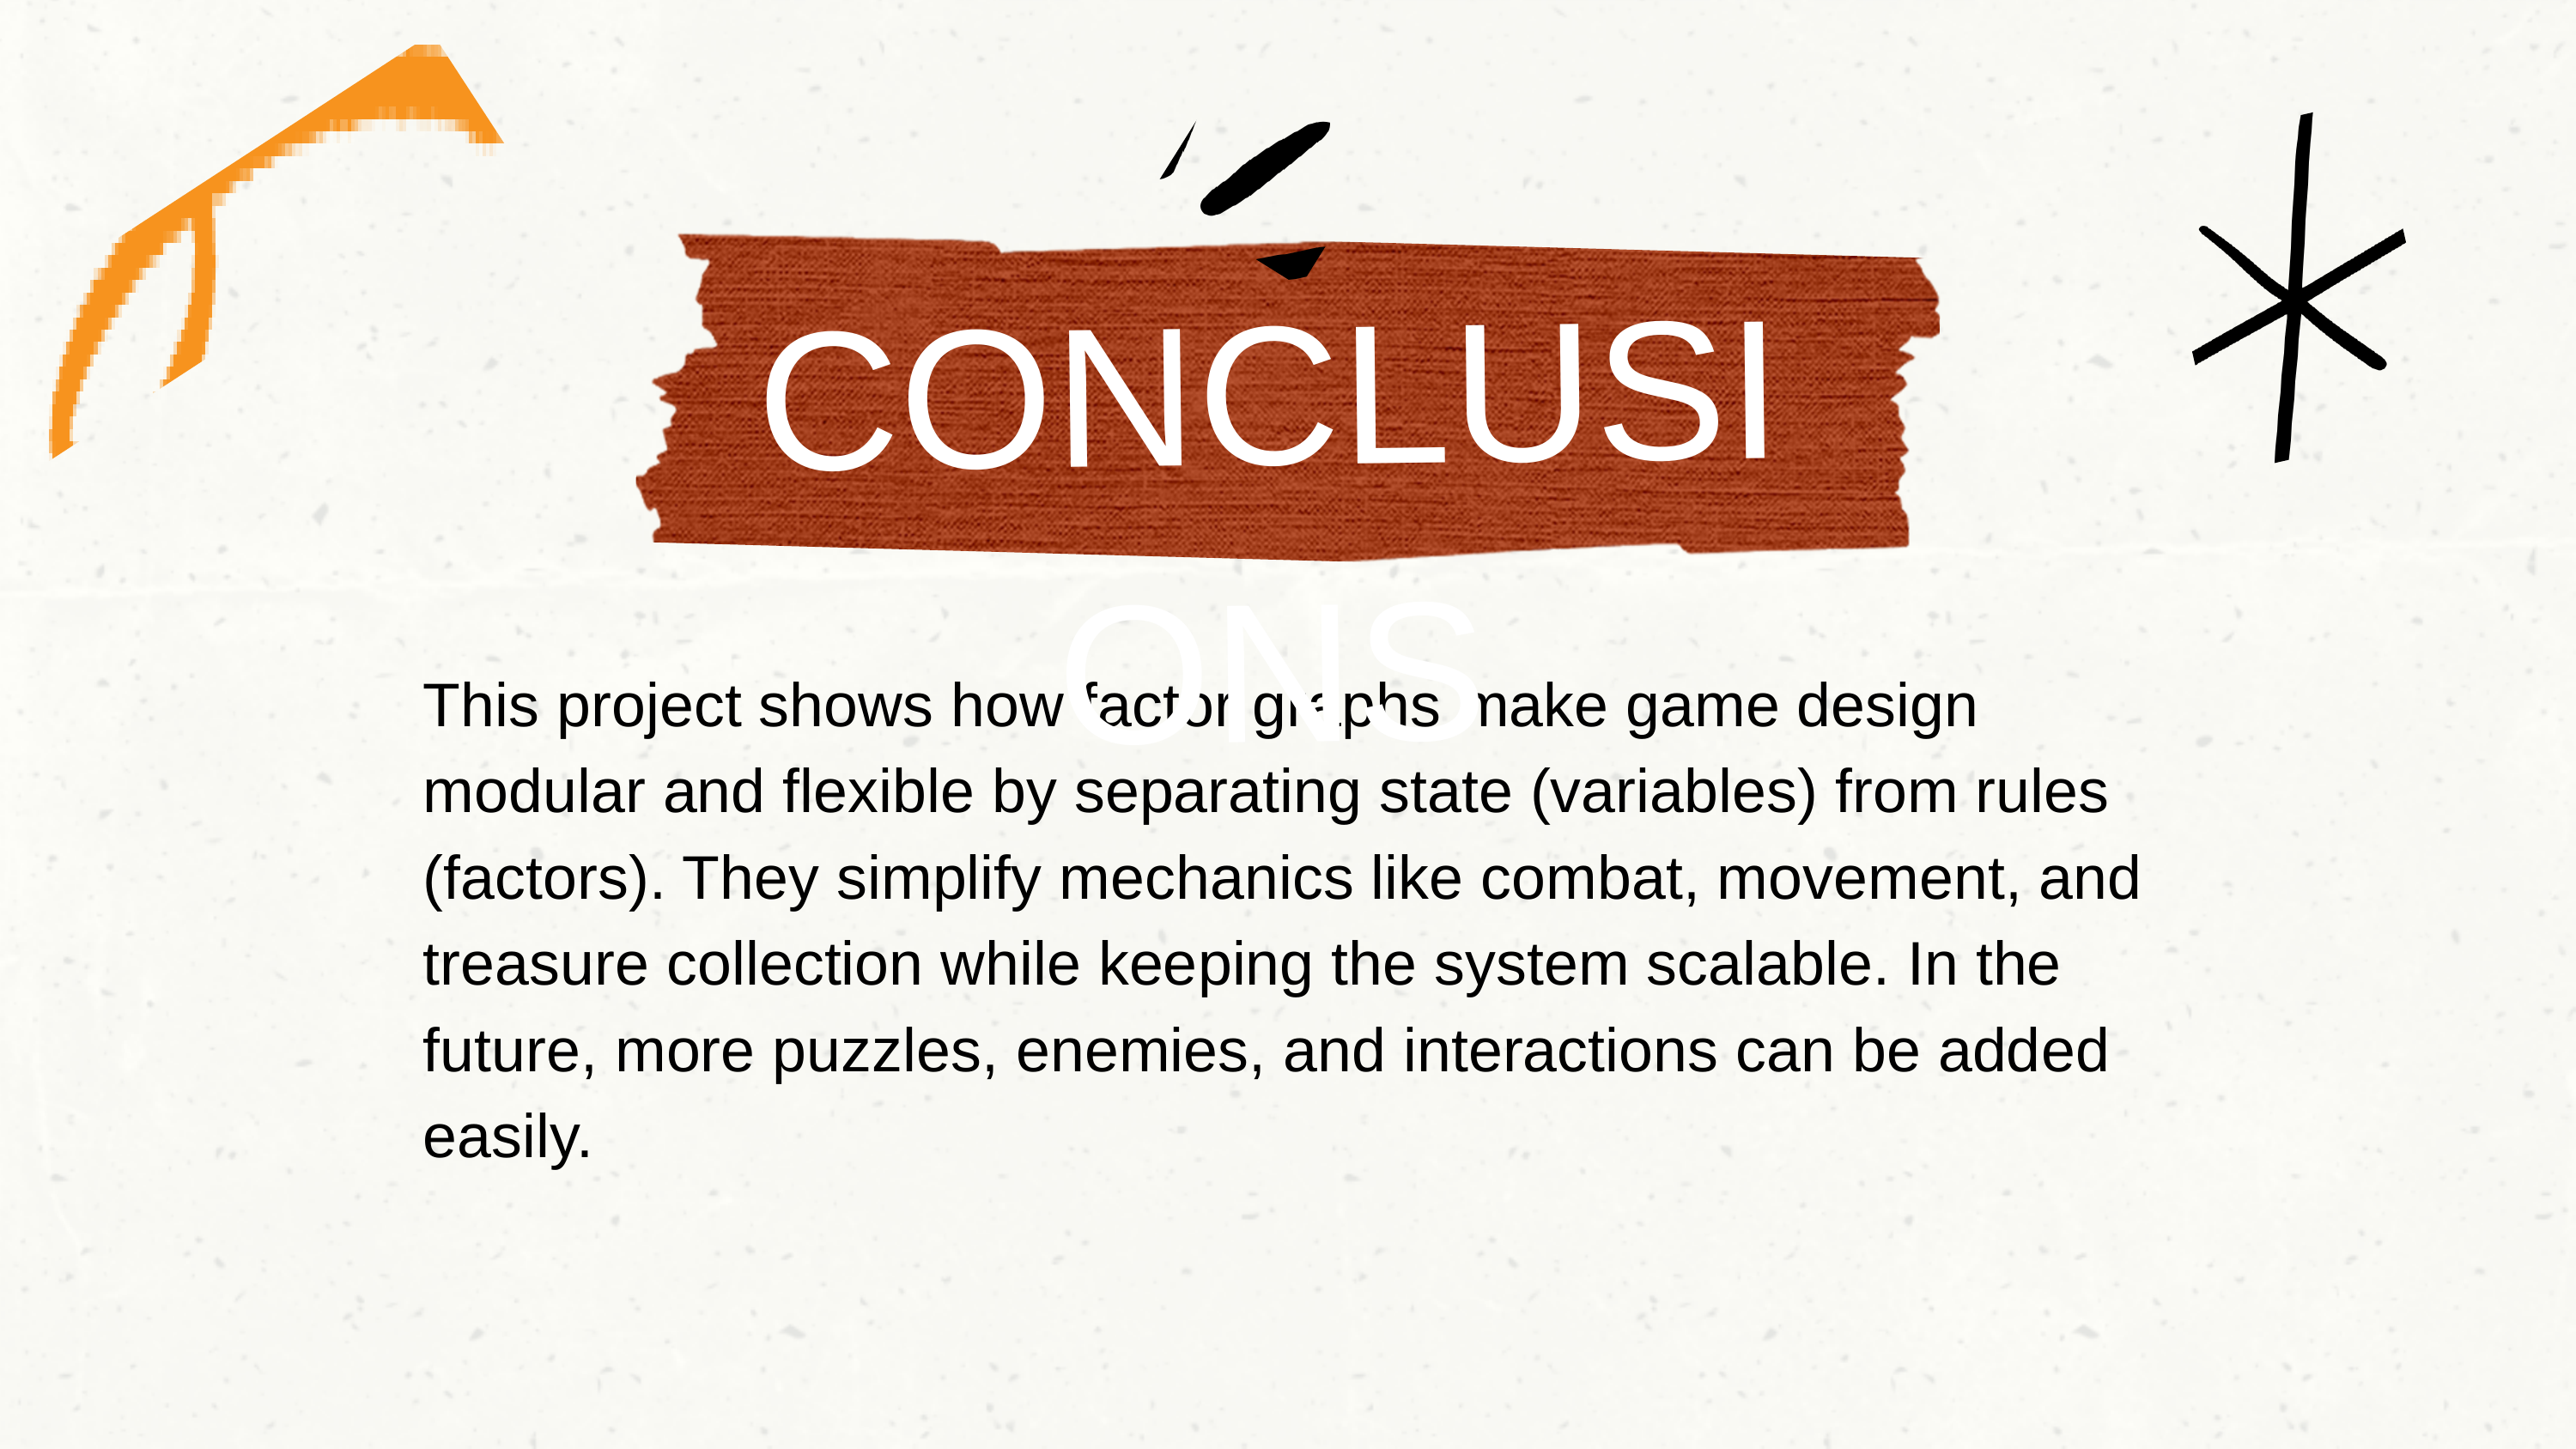

CONCLUSIONS

This project shows how factor graphs make game design modular and flexible by separating state (variables) from rules (factors). They simplify mechanics like combat, movement, and treasure collection while keeping the system scalable. In the future, more puzzles, enemies, and interactions can be added easily.